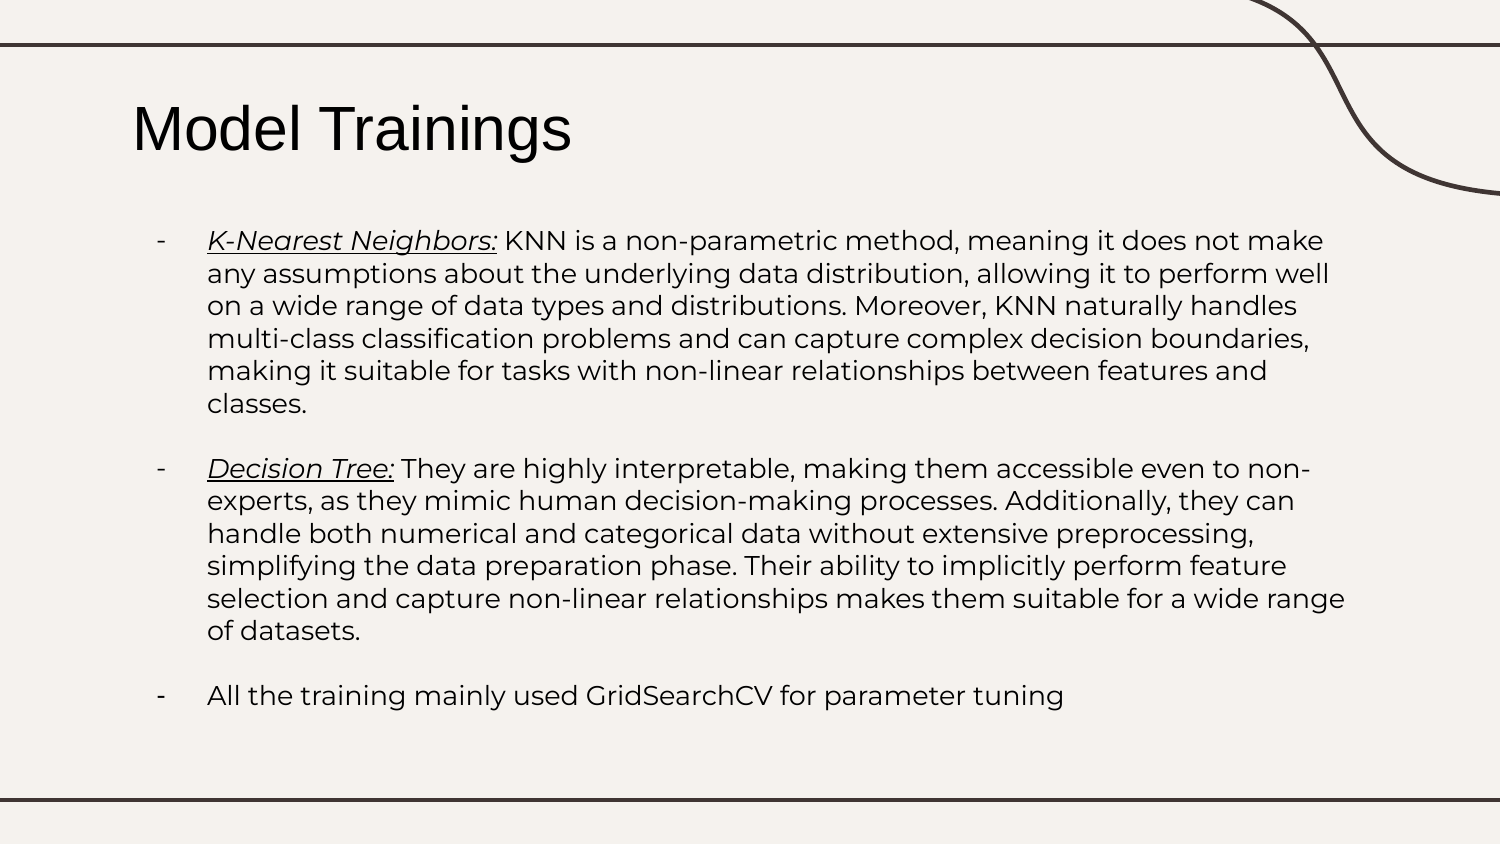

# Model Trainings
K-Nearest Neighbors: KNN is a non-parametric method, meaning it does not make any assumptions about the underlying data distribution, allowing it to perform well on a wide range of data types and distributions. Moreover, KNN naturally handles multi-class classification problems and can capture complex decision boundaries, making it suitable for tasks with non-linear relationships between features and classes.
Decision Tree: They are highly interpretable, making them accessible even to non-experts, as they mimic human decision-making processes. Additionally, they can handle both numerical and categorical data without extensive preprocessing, simplifying the data preparation phase. Their ability to implicitly perform feature selection and capture non-linear relationships makes them suitable for a wide range of datasets.
All the training mainly used GridSearchCV for parameter tuning